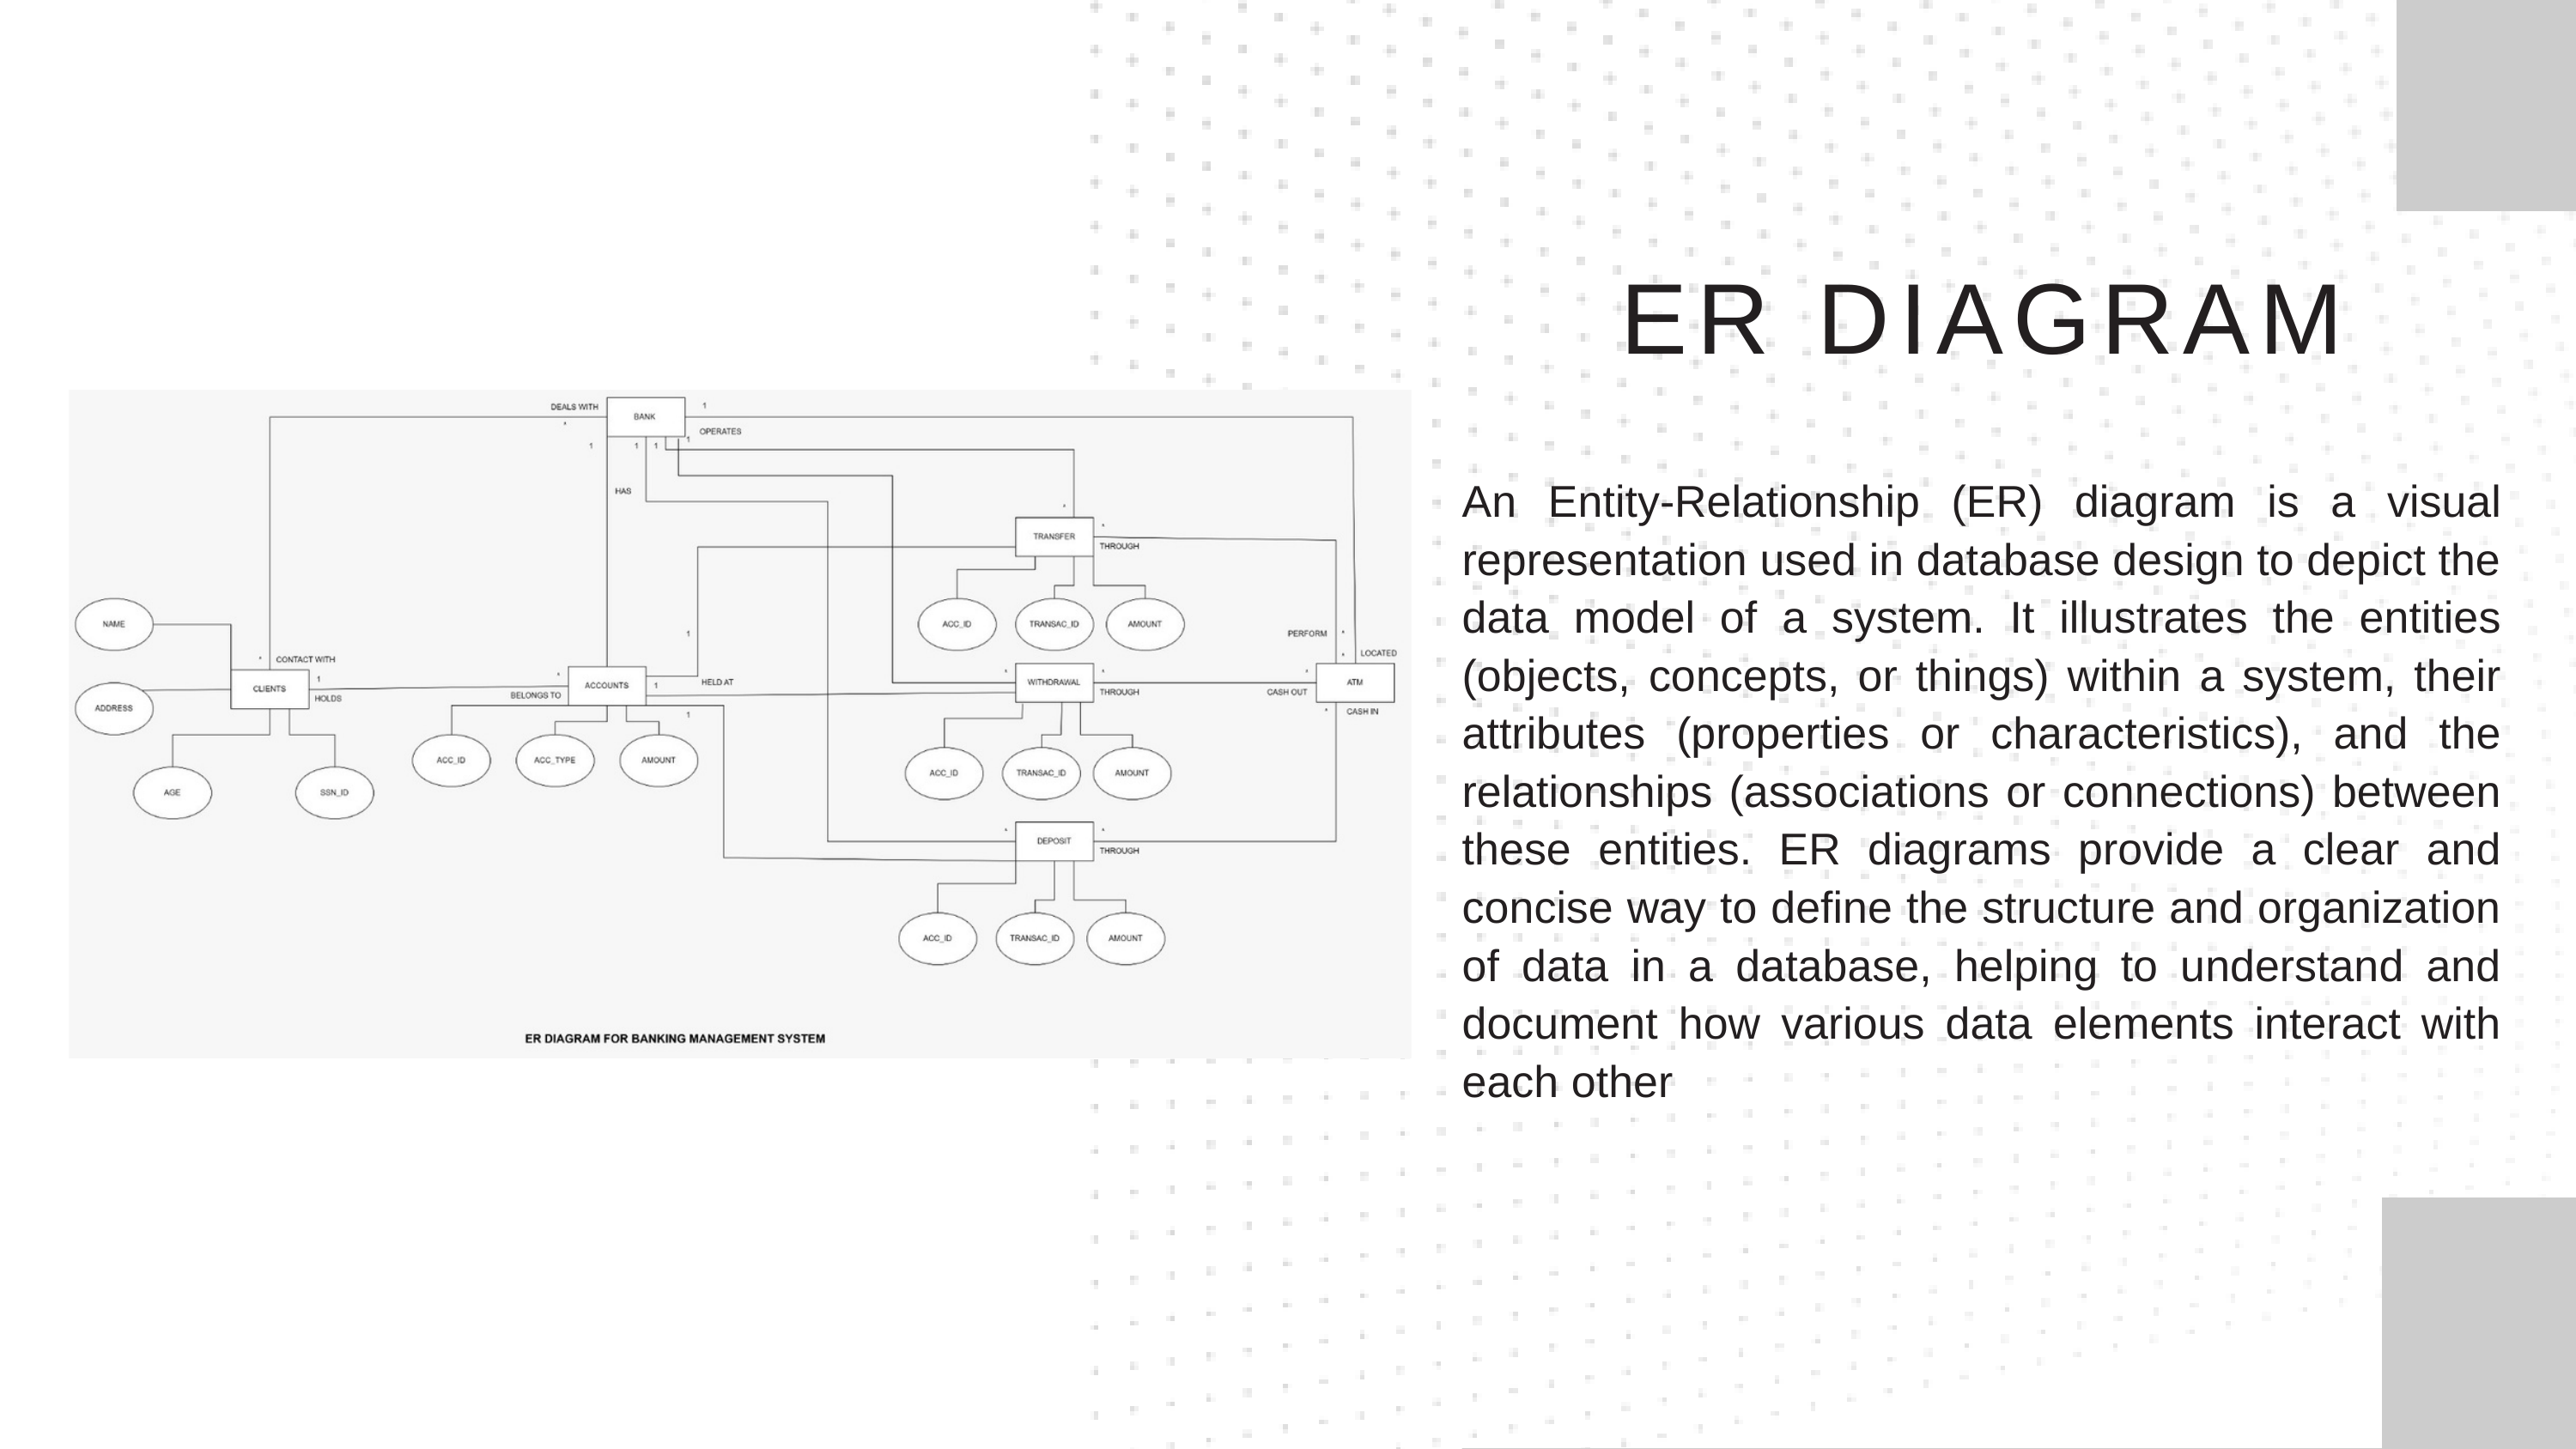

ER DIAGRAM

An Entity-Relationship (ER) diagram is a visual representation used in database design to depict the data model of a system. It illustrates the entities (objects, concepts, or things) within a system, their attributes (properties or characteristics), and the relationships (associations or connections) between these entities. ER diagrams provide a clear and concise way to define the structure and organization of data in a database, helping to understand and document how various data elements interact with each other